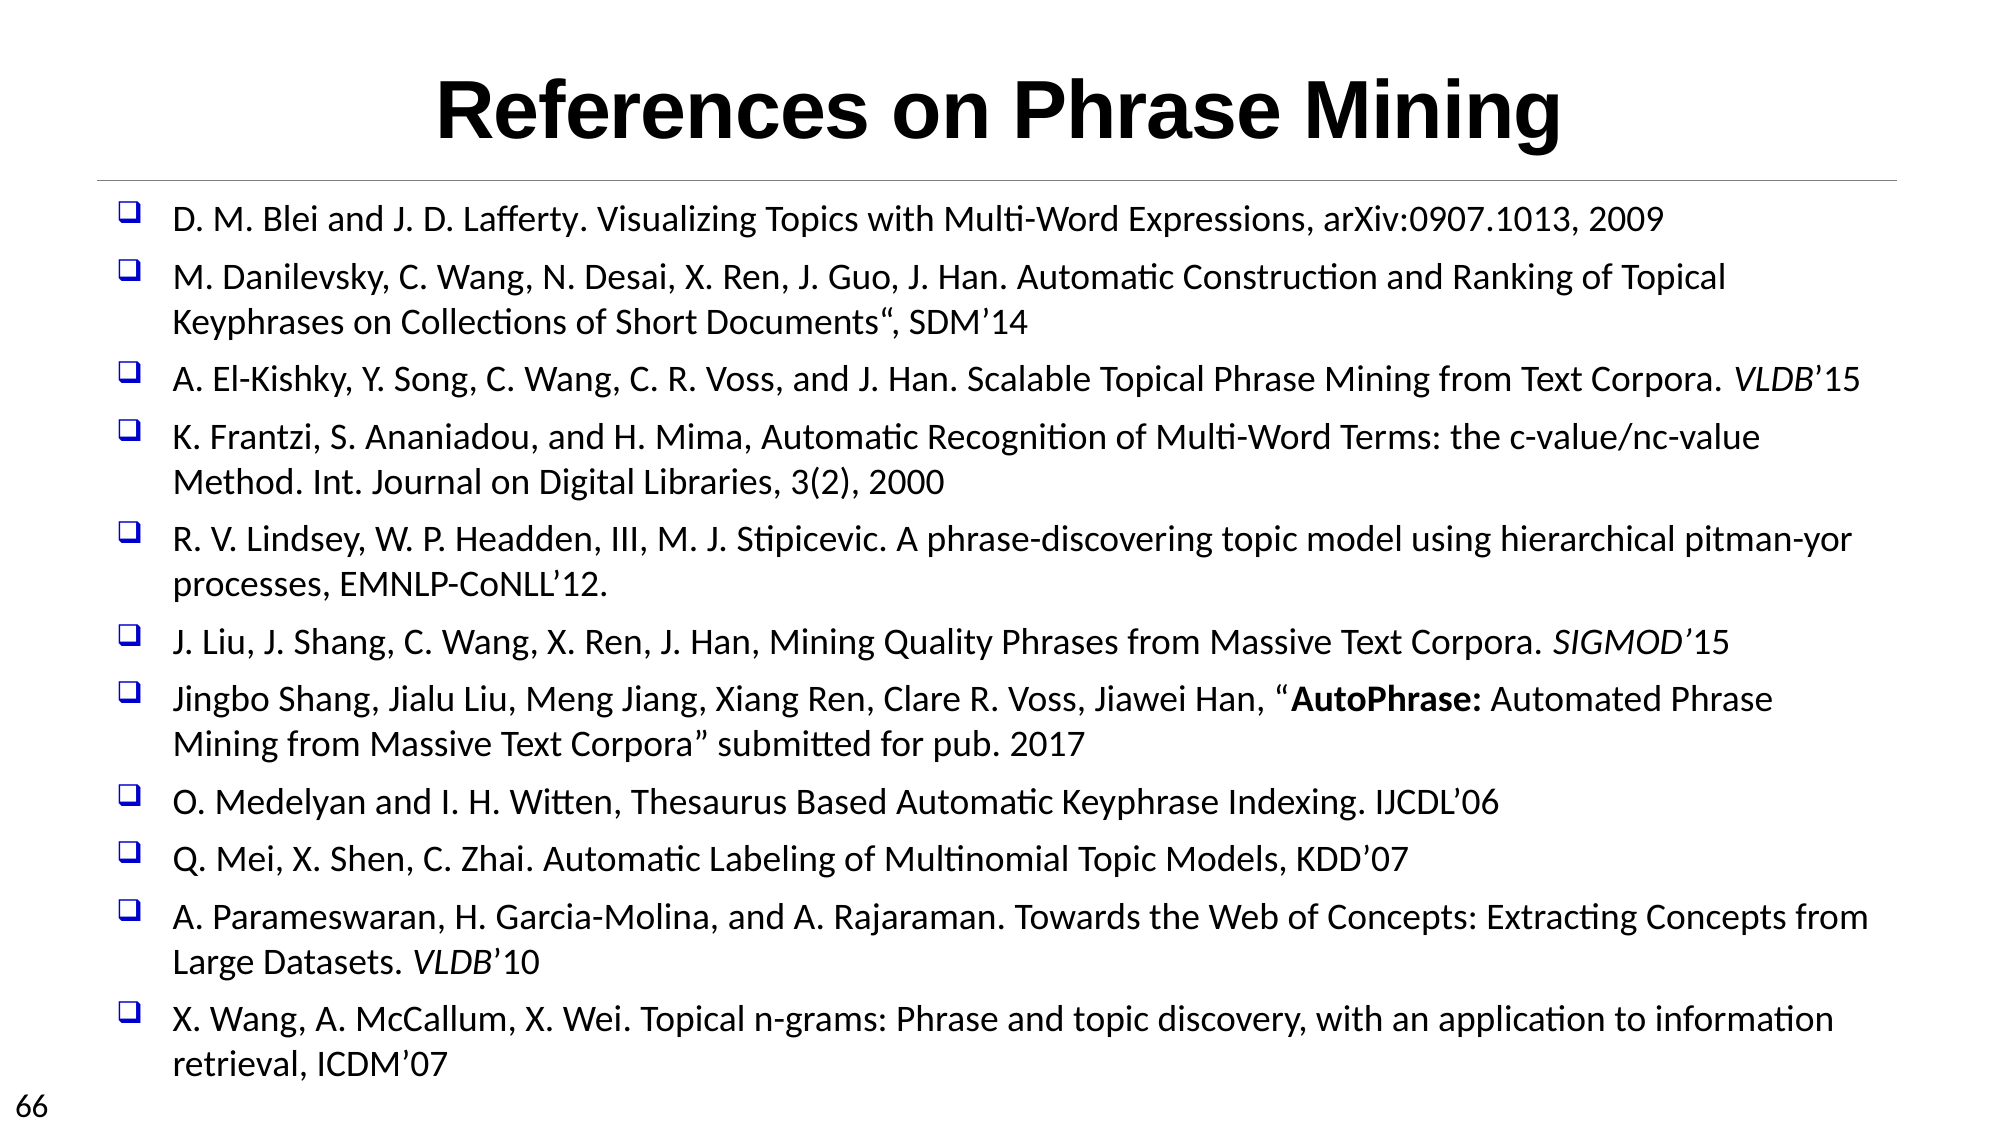

# References on Phrase Mining
D. M. Blei and J. D. Lafferty. Visualizing Topics with Multi-Word Expressions, arXiv:0907.1013, 2009
M. Danilevsky, C. Wang, N. Desai, X. Ren, J. Guo, J. Han. Automatic Construction and Ranking of Topical Keyphrases on Collections of Short Documents“, SDM’14
A. El-Kishky, Y. Song, C. Wang, C. R. Voss, and J. Han. Scalable Topical Phrase Mining from Text Corpora. VLDB’15
K. Frantzi, S. Ananiadou, and H. Mima, Automatic Recognition of Multi-Word Terms: the c-value/nc-value Method. Int. Journal on Digital Libraries, 3(2), 2000
R. V. Lindsey, W. P. Headden, III, M. J. Stipicevic. A phrase-discovering topic model using hierarchical pitman-yor processes, EMNLP-CoNLL’12.
J. Liu, J. Shang, C. Wang, X. Ren, J. Han, Mining Quality Phrases from Massive Text Corpora. SIGMOD’15
Jingbo Shang, Jialu Liu, Meng Jiang, Xiang Ren, Clare R. Voss, Jiawei Han, “AutoPhrase: Automated Phrase Mining from Massive Text Corpora” submitted for pub. 2017
O. Medelyan and I. H. Witten, Thesaurus Based Automatic Keyphrase Indexing. IJCDL’06
Q. Mei, X. Shen, C. Zhai. Automatic Labeling of Multinomial Topic Models, KDD’07
A. Parameswaran, H. Garcia-Molina, and A. Rajaraman. Towards the Web of Concepts: Extracting Concepts from Large Datasets. VLDB’10
X. Wang, A. McCallum, X. Wei. Topical n-grams: Phrase and topic discovery, with an application to information retrieval, ICDM’07